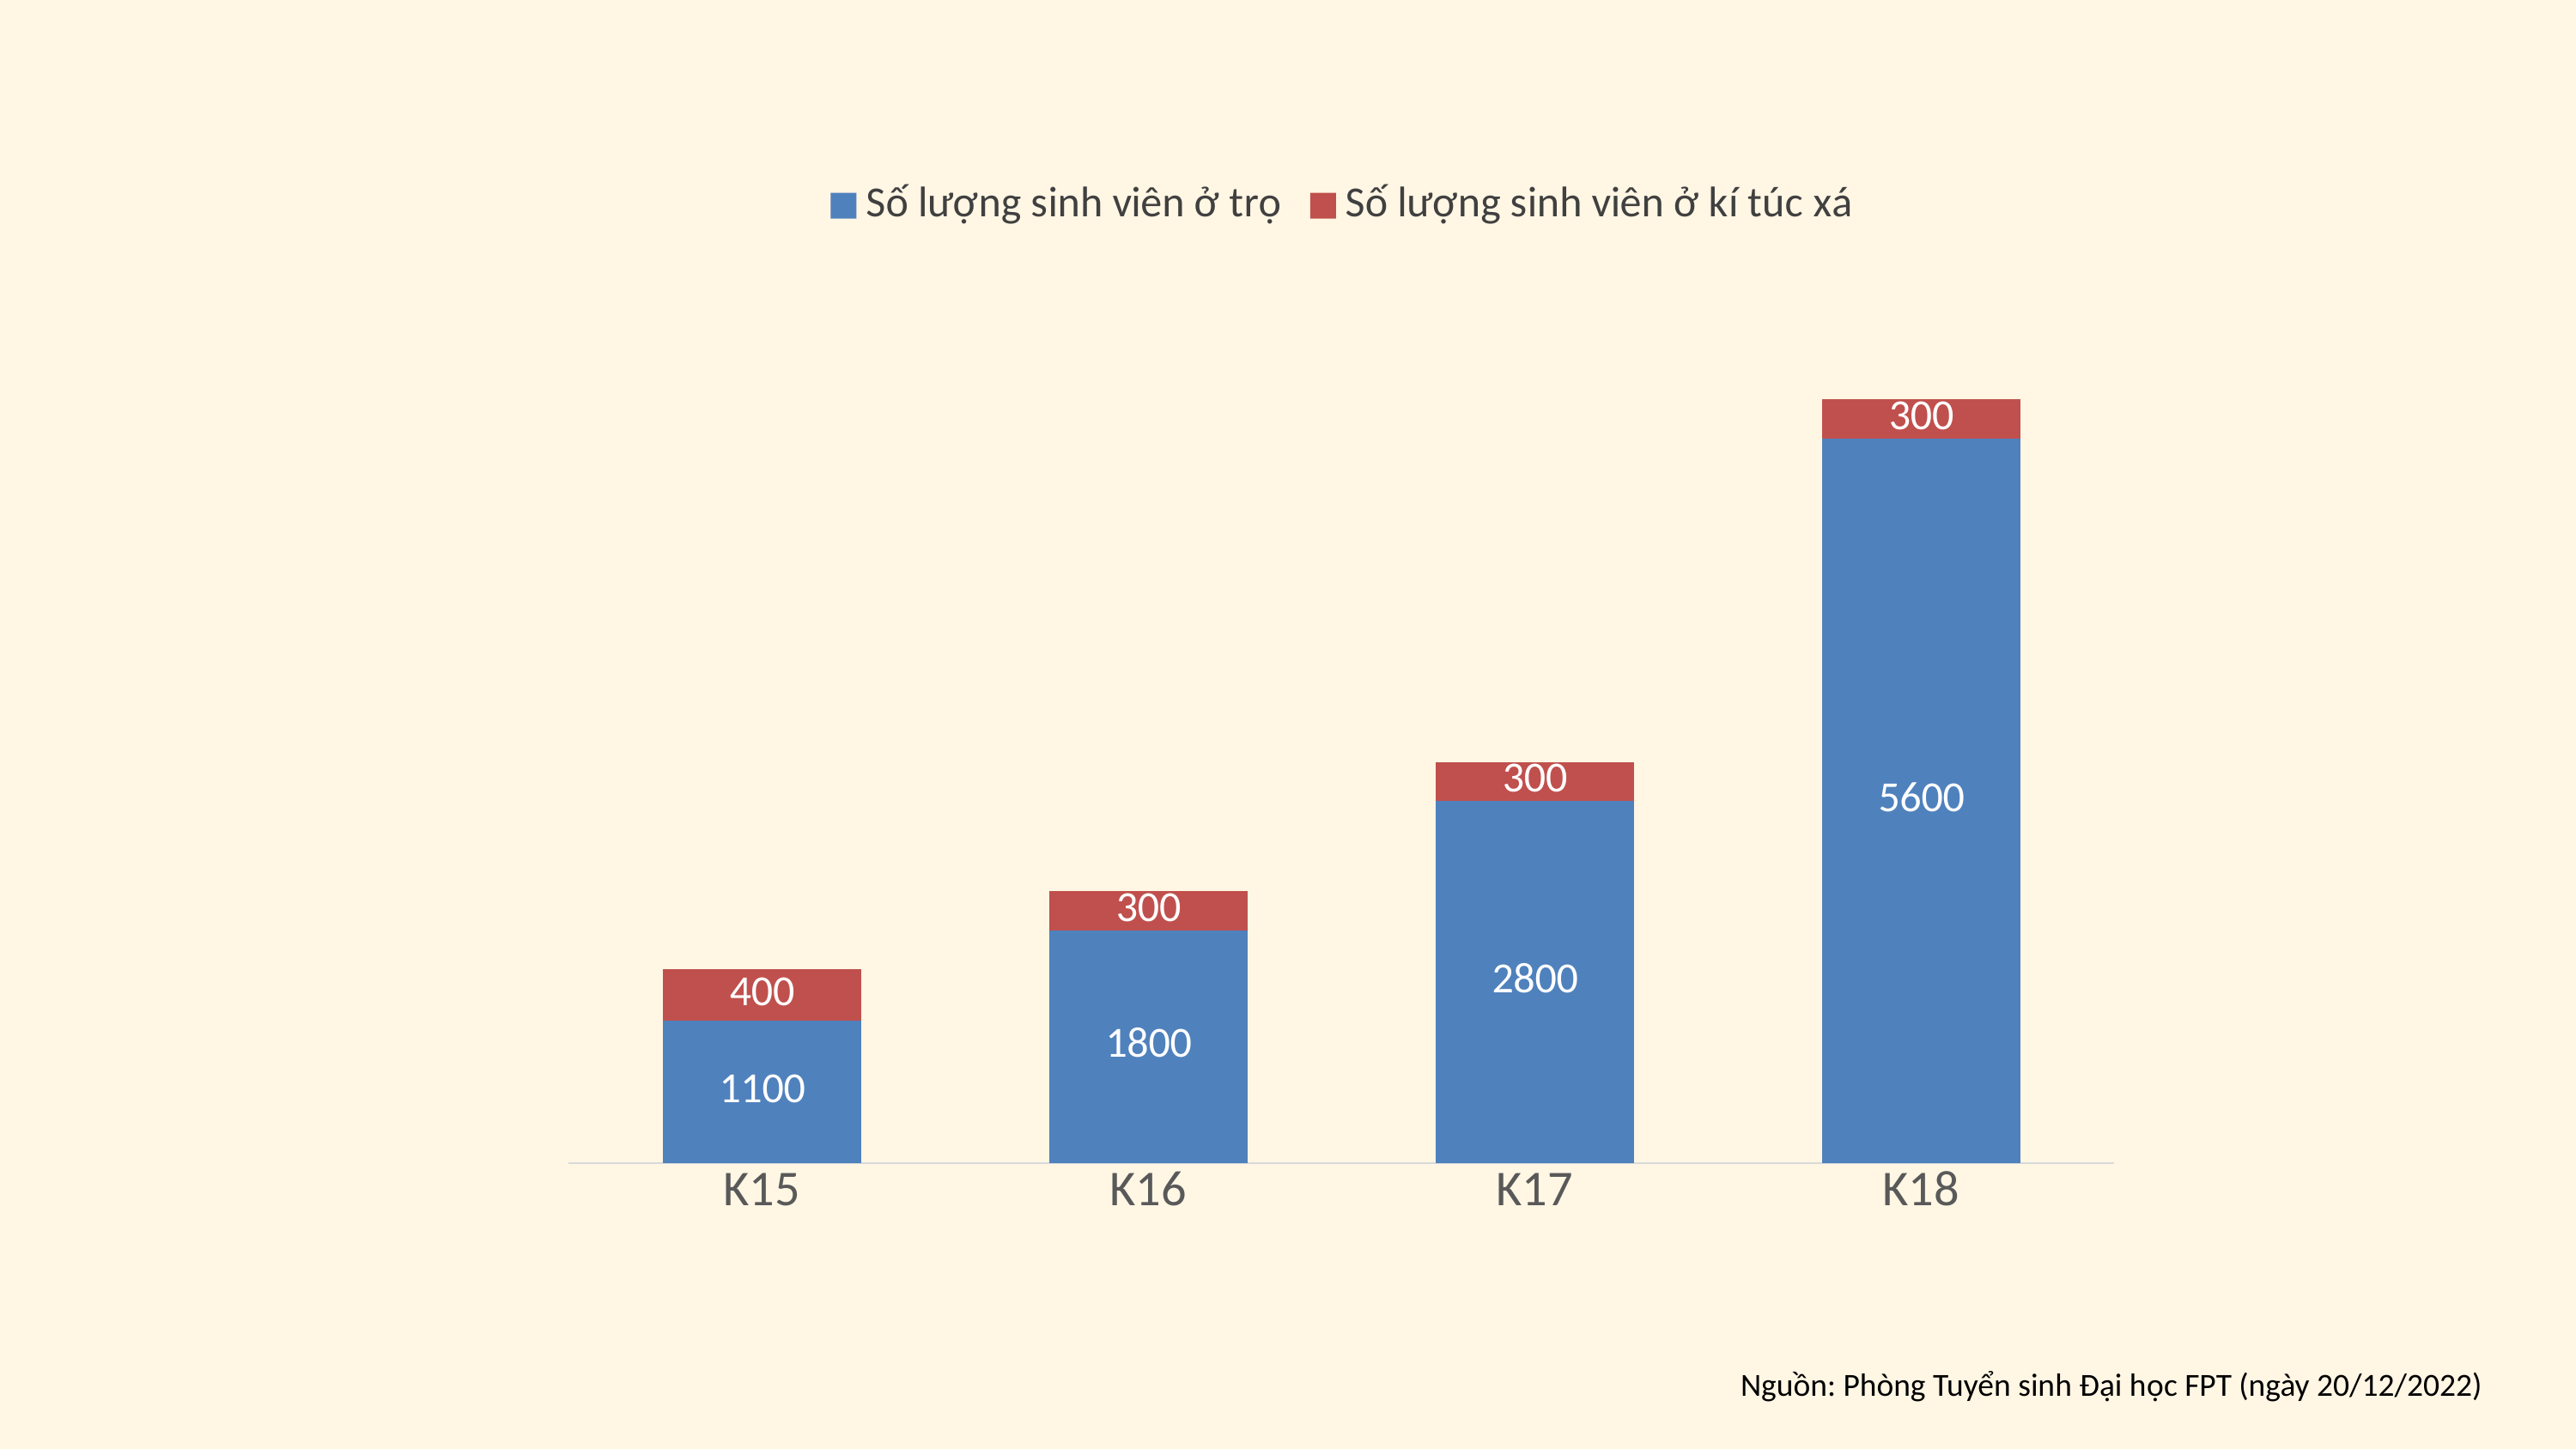

### Chart

| Category | Số lượng sinh viên ở trọ | Số lượng sinh viên ở kí túc xá |
|---|---|---|
| K15 | 1100.0 | 400.0 |
| K16 | 1800.0 | 300.0 |
| K17 | 2800.0 | 300.0 |
| K18 | 5600.0 | 300.0 |
Nguồn: Phòng Tuyển sinh Đại học FPT (ngày 20/12/2022)